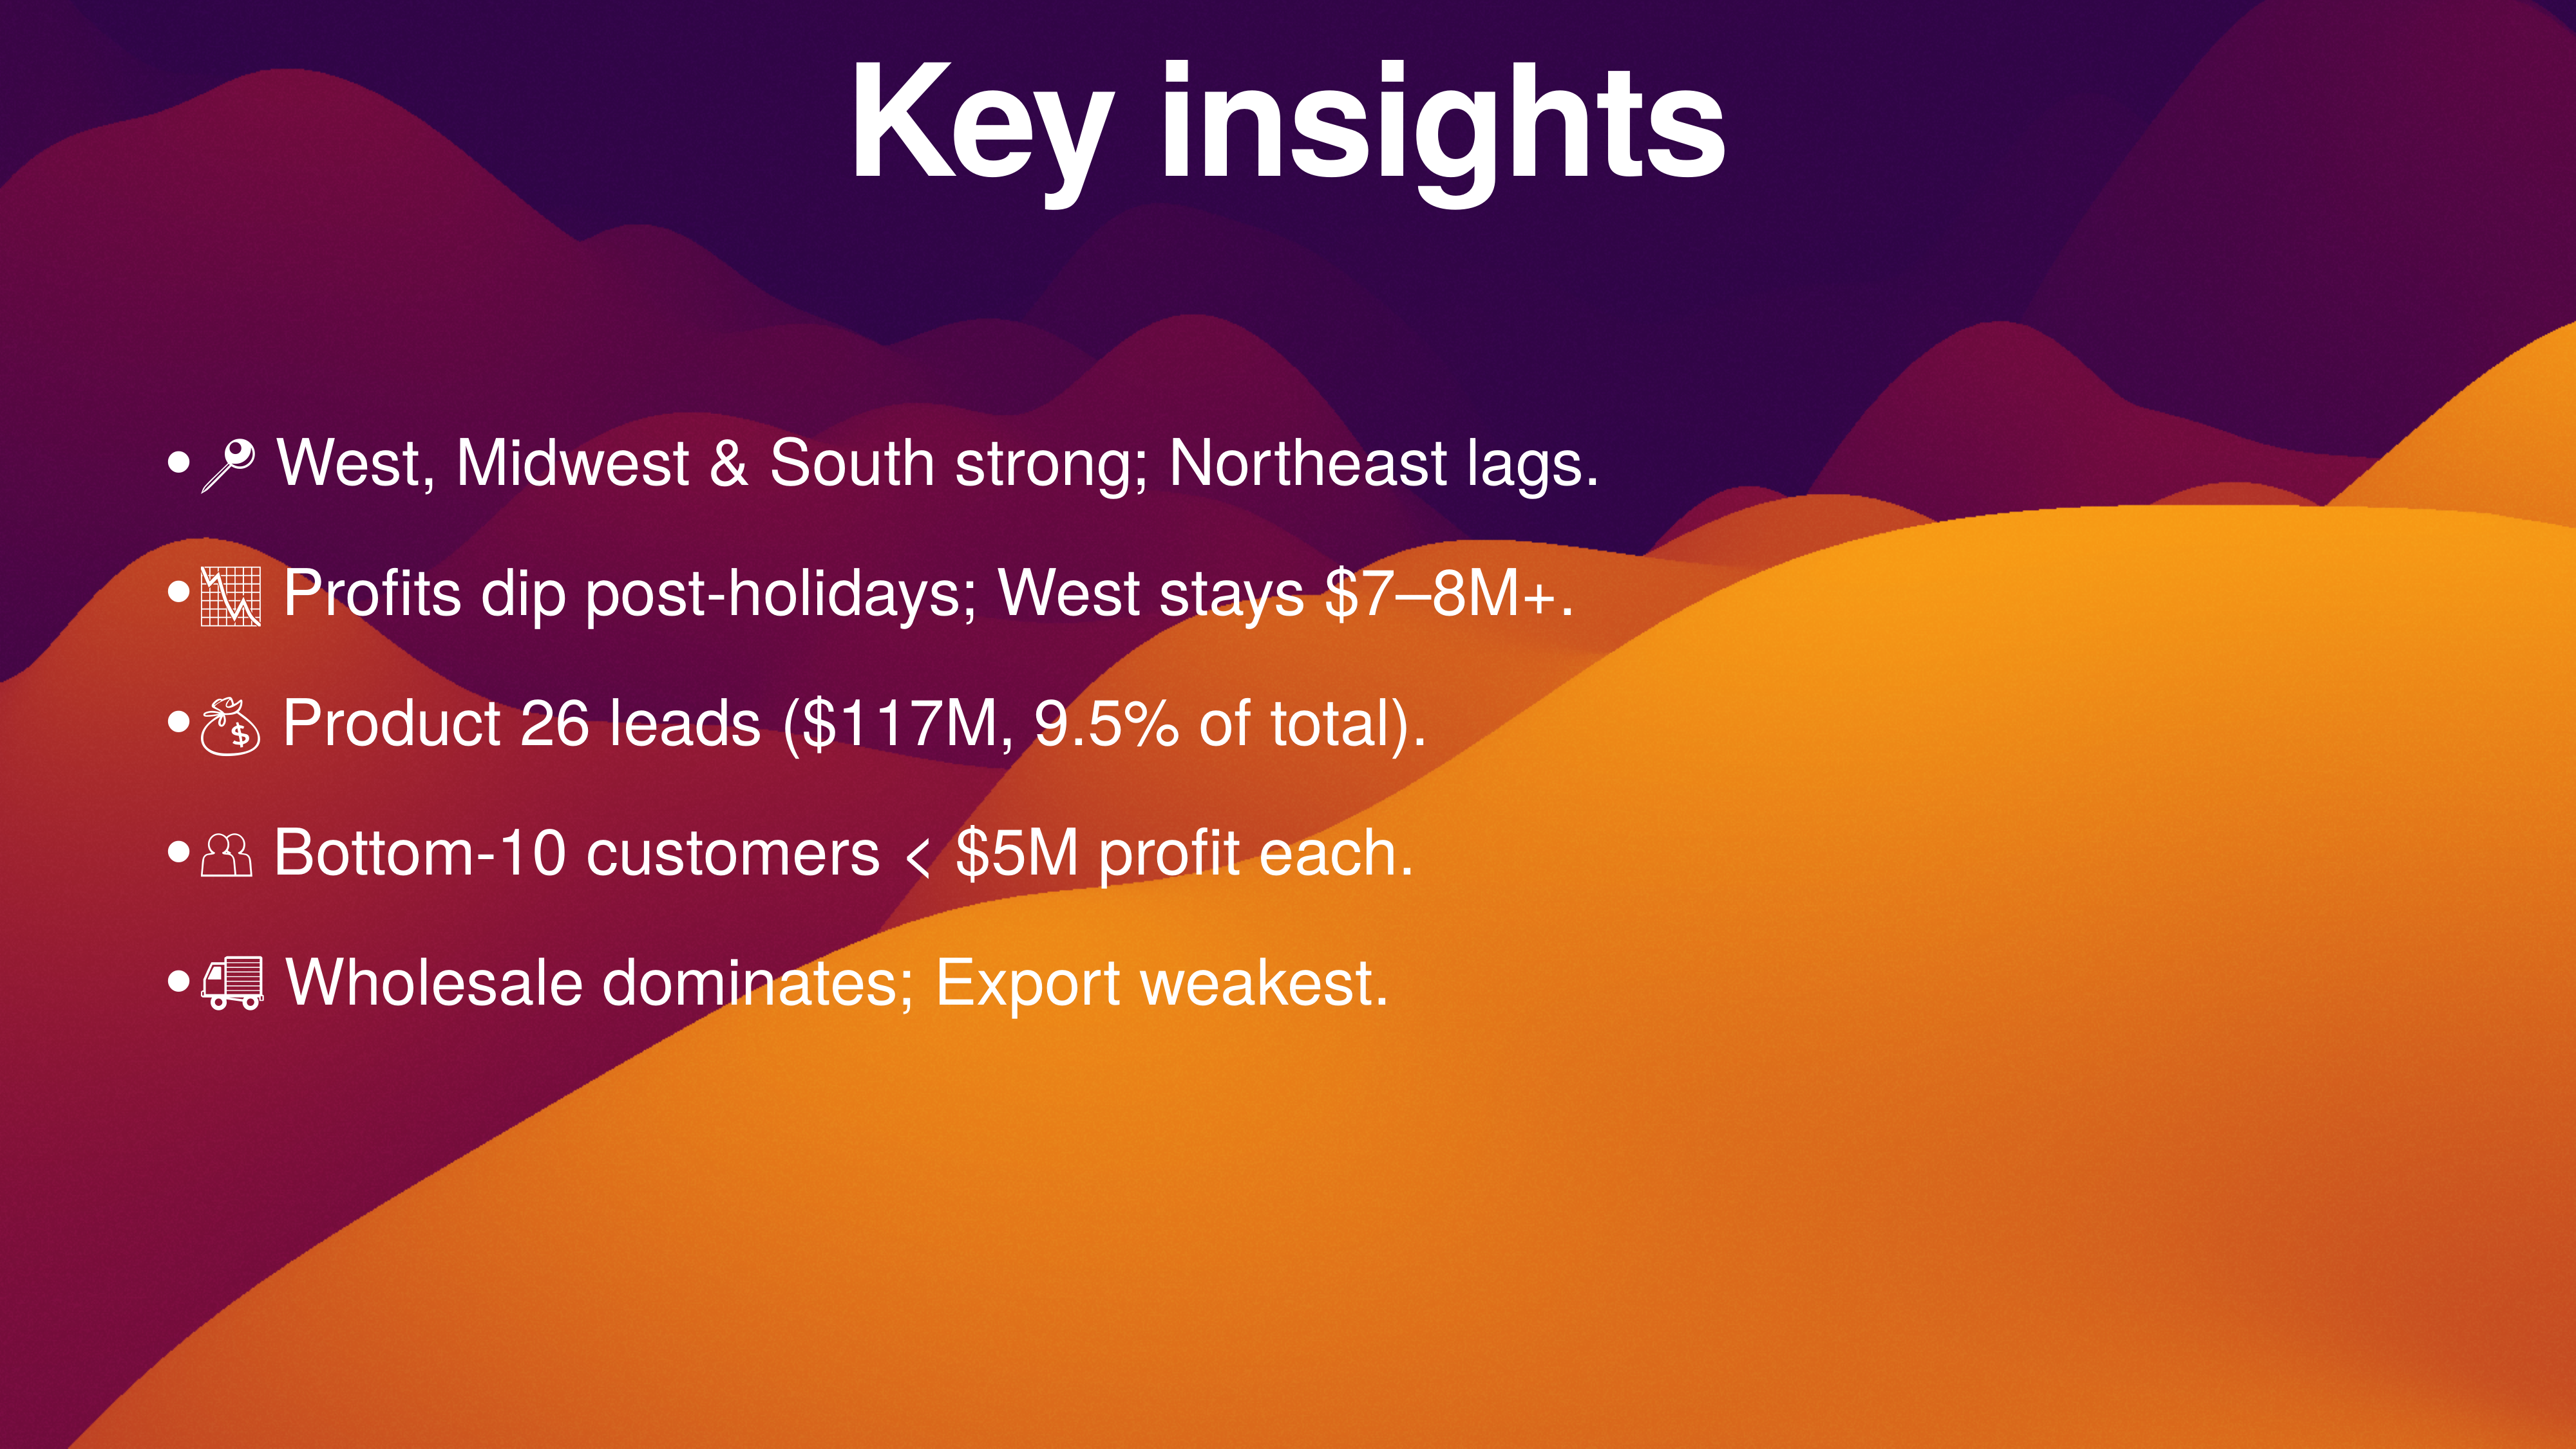

Key insights
📍 West, Midwest & South strong; Northeast lags.
📉 Profits dip post-holidays; West stays $7–8M+.
💰 Product 26 leads ($117M, 9.5% of total).
👥 Bottom-10 customers < $5M profit each.
🚚 Wholesale dominates; Export weakest.